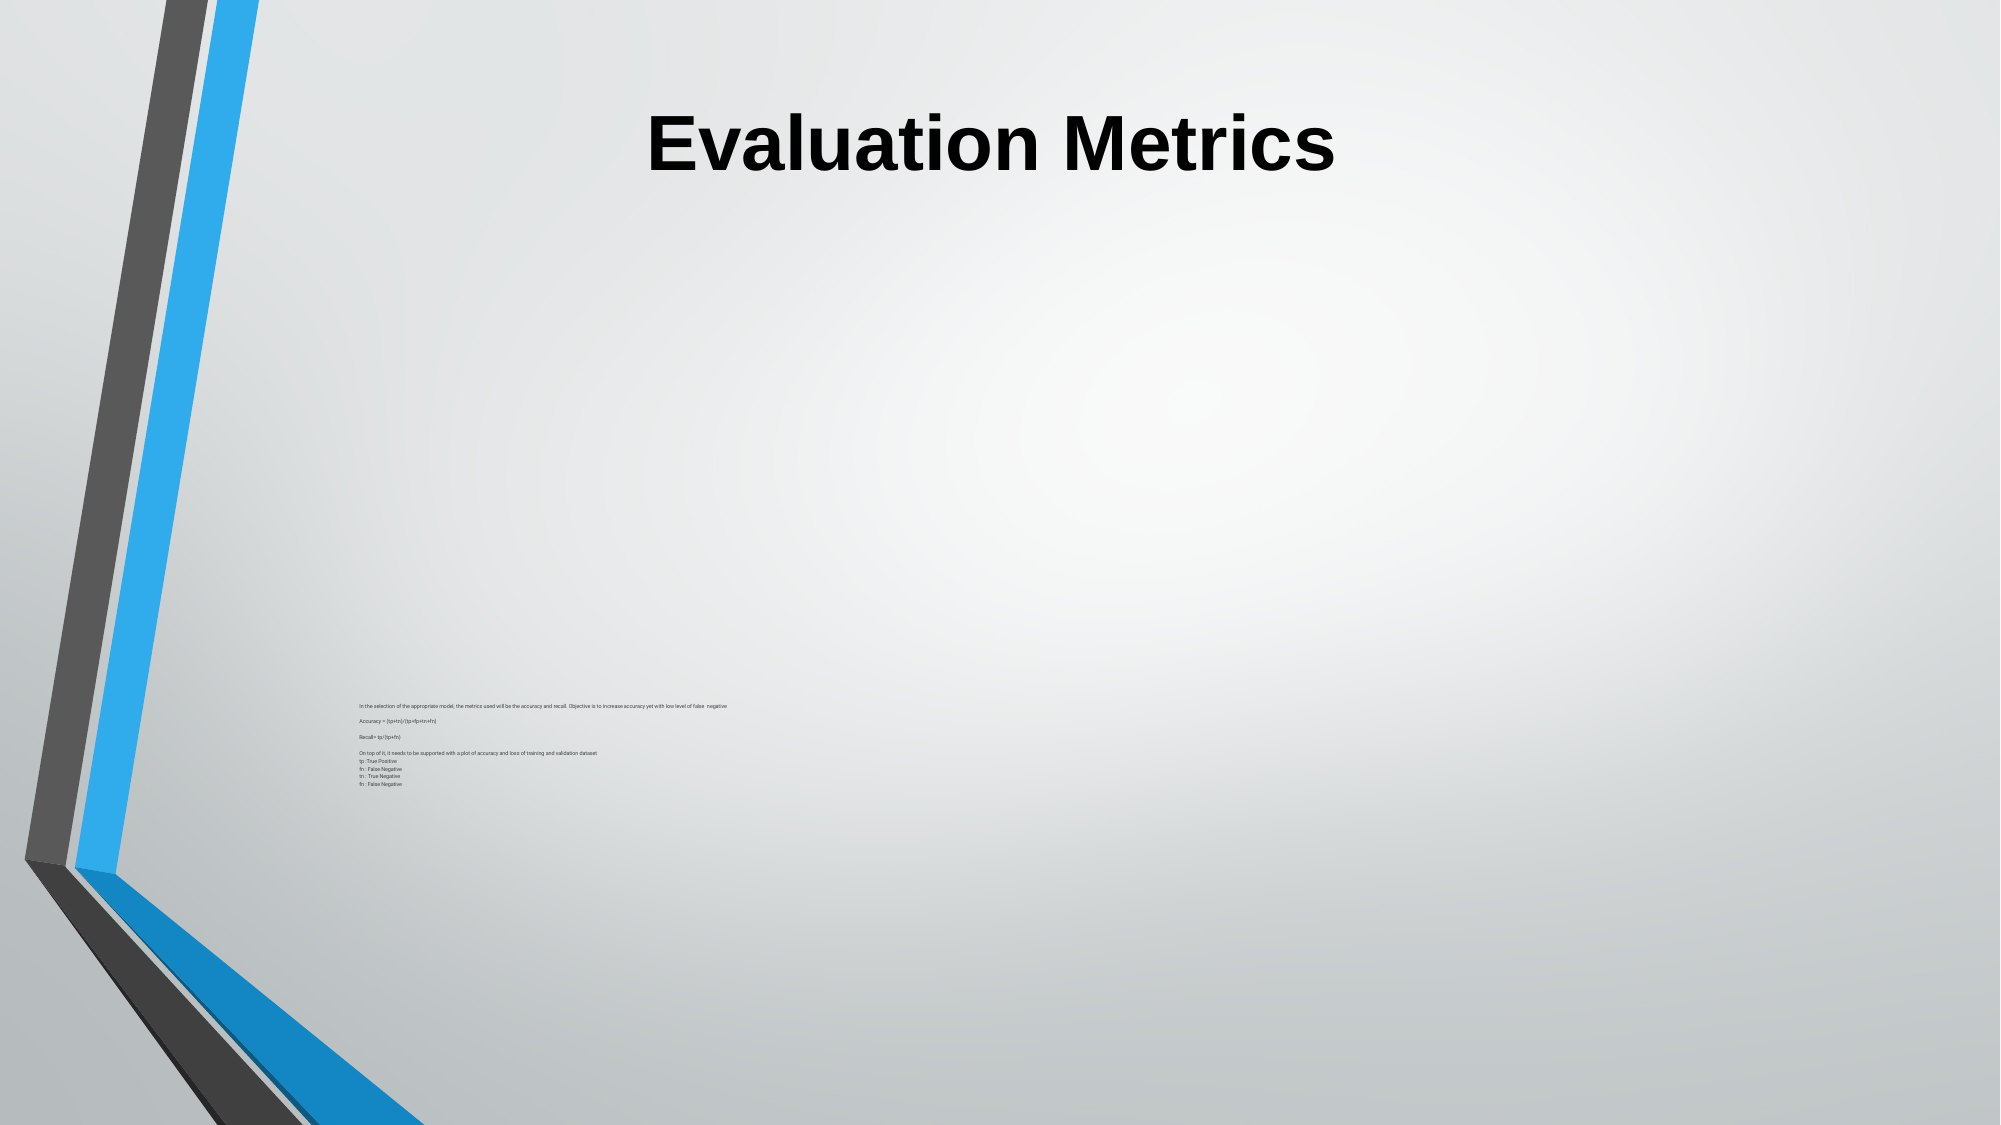

# Evaluation Metrics
In the selection of the appropriate model, the metrics used will be the accuracy and recall. Objective is to increase accuracy yet with low level of false  negative

Accuracy = (tp+tn)/(tp+fp+tn+fn)

Recall= tp/(tp+fn)

On top of it, it needs to be supported with a plot of accuracy and loss of training and validation dataset
tp :True Positive
fn : False Negative
tn : True Negative
fn : False Negative